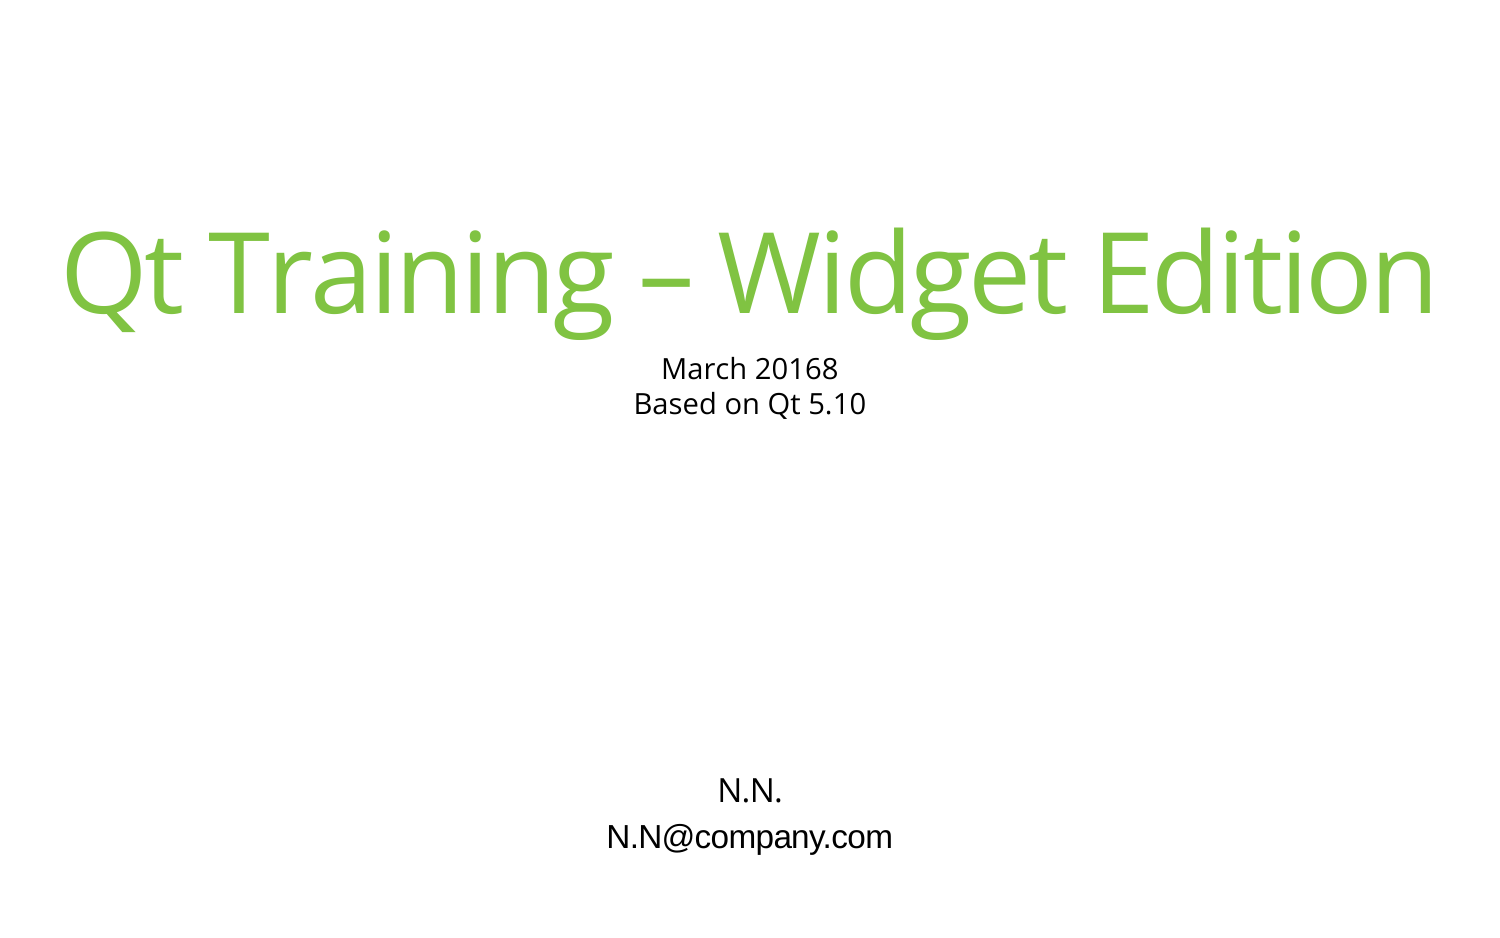

# Qt Training – Widget Edition
March 20168
Based on Qt 5.10
N.N.
N.N@company.com